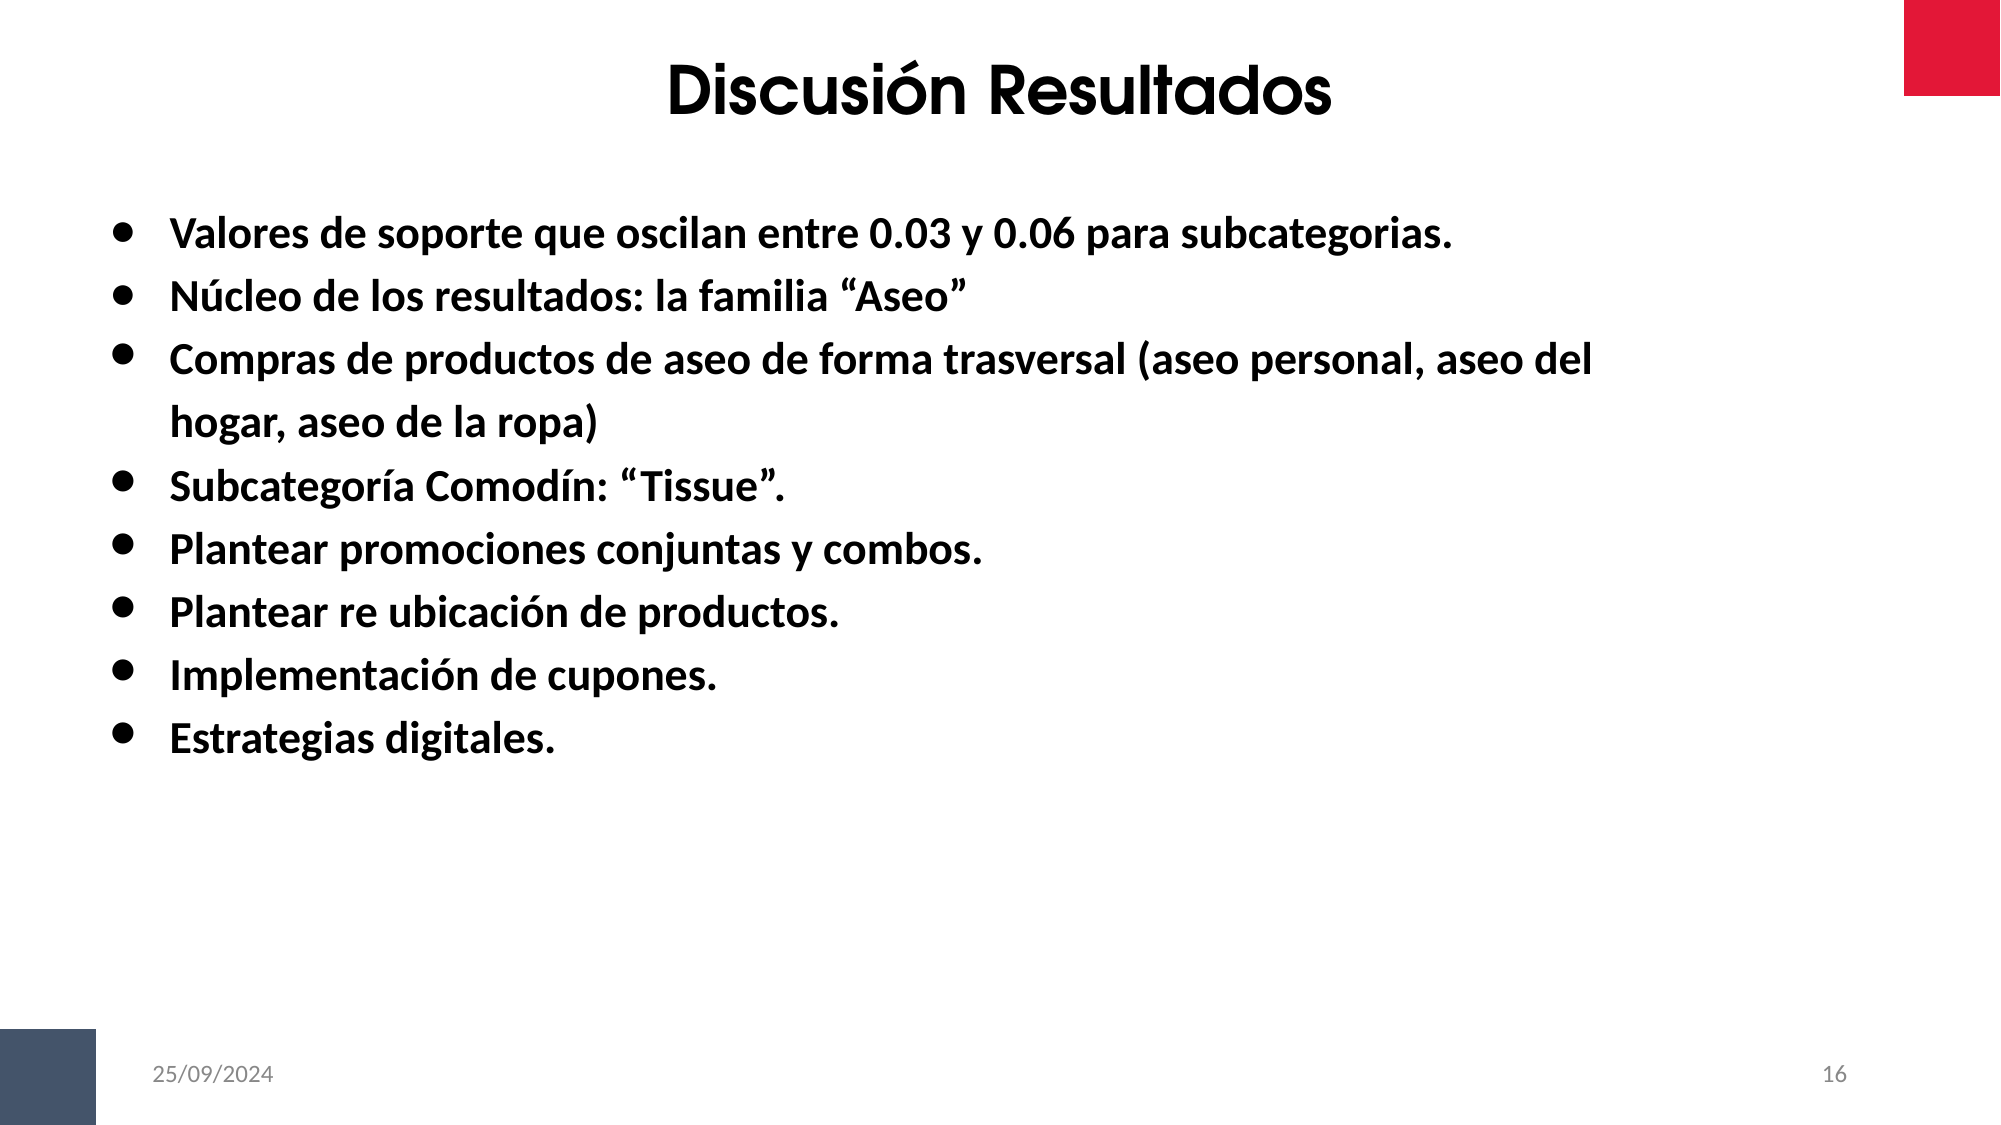

Discusión Resultados
Valores de soporte que oscilan entre 0.03 y 0.06 para subcategorias.
Núcleo de los resultados: la familia “Aseo”
Compras de productos de aseo de forma trasversal (aseo personal, aseo del hogar, aseo de la ropa)
Subcategoría Comodín: “Tissue”.
Plantear promociones conjuntas y combos.
Plantear re ubicación de productos.
Implementación de cupones.
Estrategias digitales.

25/09/2024
16